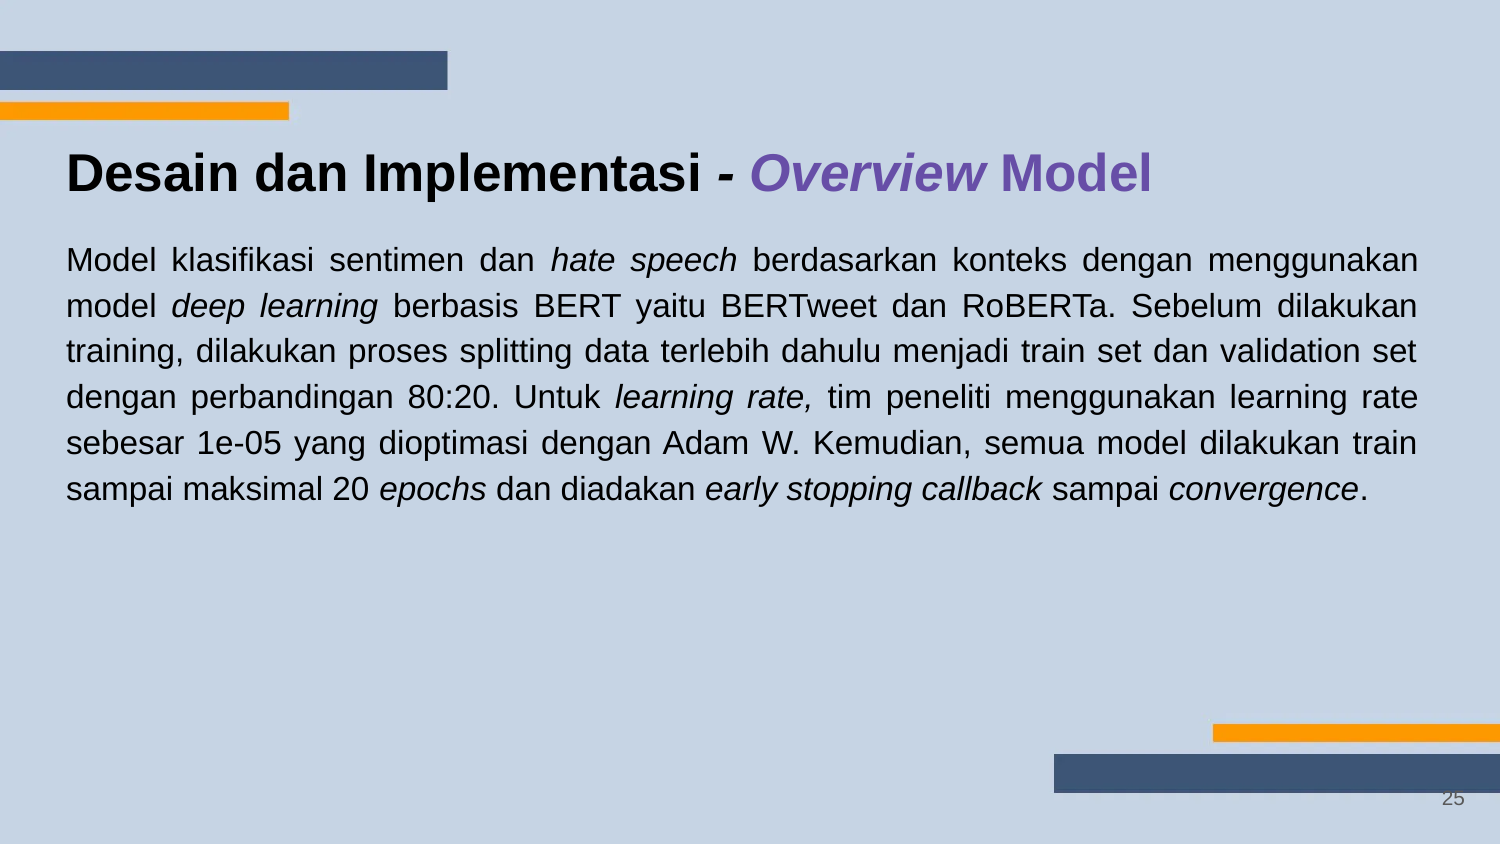

# Desain dan Implementasi - Overview Model
Model klasifikasi sentimen dan hate speech berdasarkan konteks dengan menggunakan model deep learning berbasis BERT yaitu BERTweet dan RoBERTa. Sebelum dilakukan training, dilakukan proses splitting data terlebih dahulu menjadi train set dan validation set dengan perbandingan 80:20. Untuk learning rate, tim peneliti menggunakan learning rate sebesar 1e-05 yang dioptimasi dengan Adam W. Kemudian, semua model dilakukan train sampai maksimal 20 epochs dan diadakan early stopping callback sampai convergence.
25